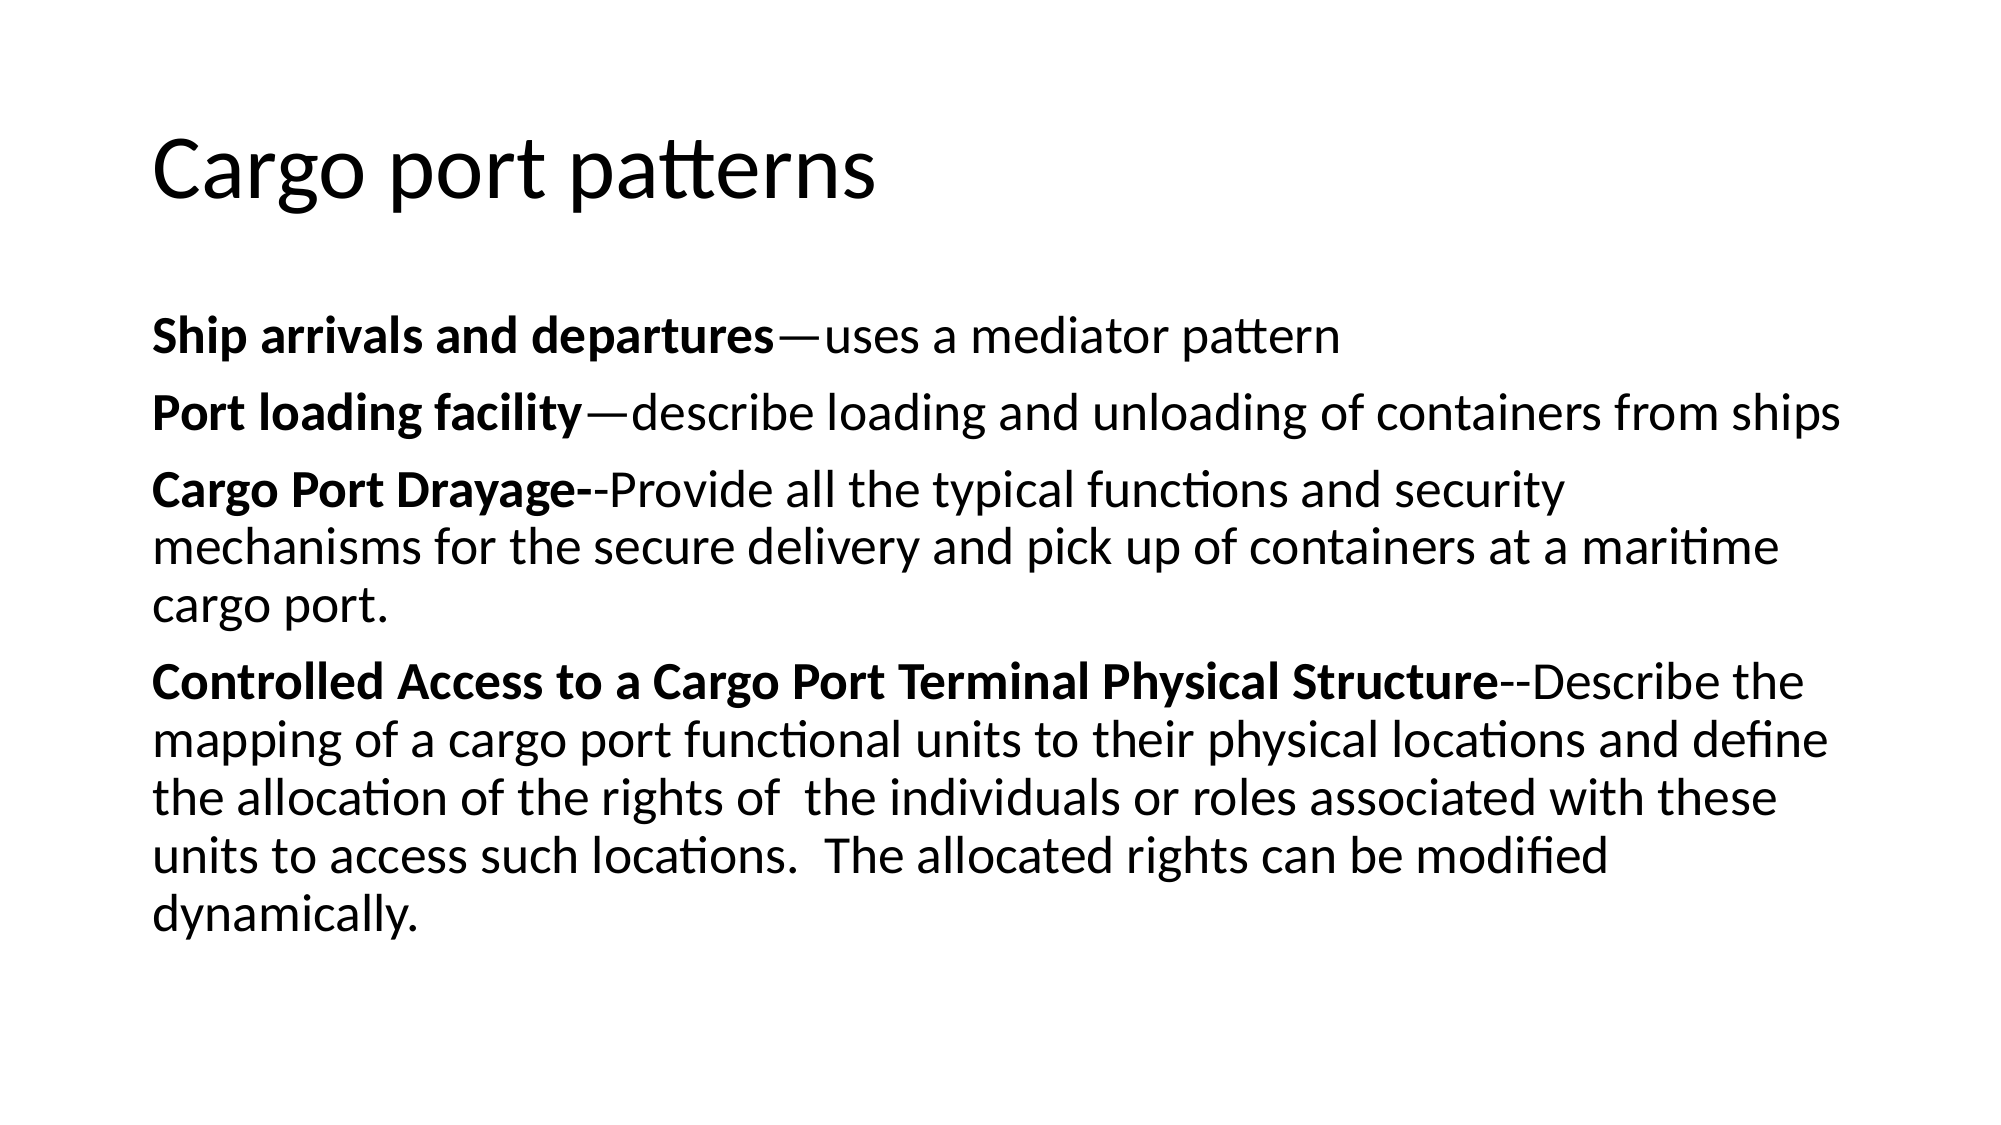

# Cargo port patterns
Ship arrivals and departures—uses a mediator pattern
Port loading facility—describe loading and unloading of containers from ships
Cargo Port Drayage--Provide all the typical functions and security mechanisms for the secure delivery and pick up of containers at a maritime cargo port.
Controlled Access to a Cargo Port Terminal Physical Structure--Describe the mapping of a cargo port functional units to their physical locations and define the allocation of the rights of  the individuals or roles associated with these units to access such locations.  The allocated rights can be modified dynamically.